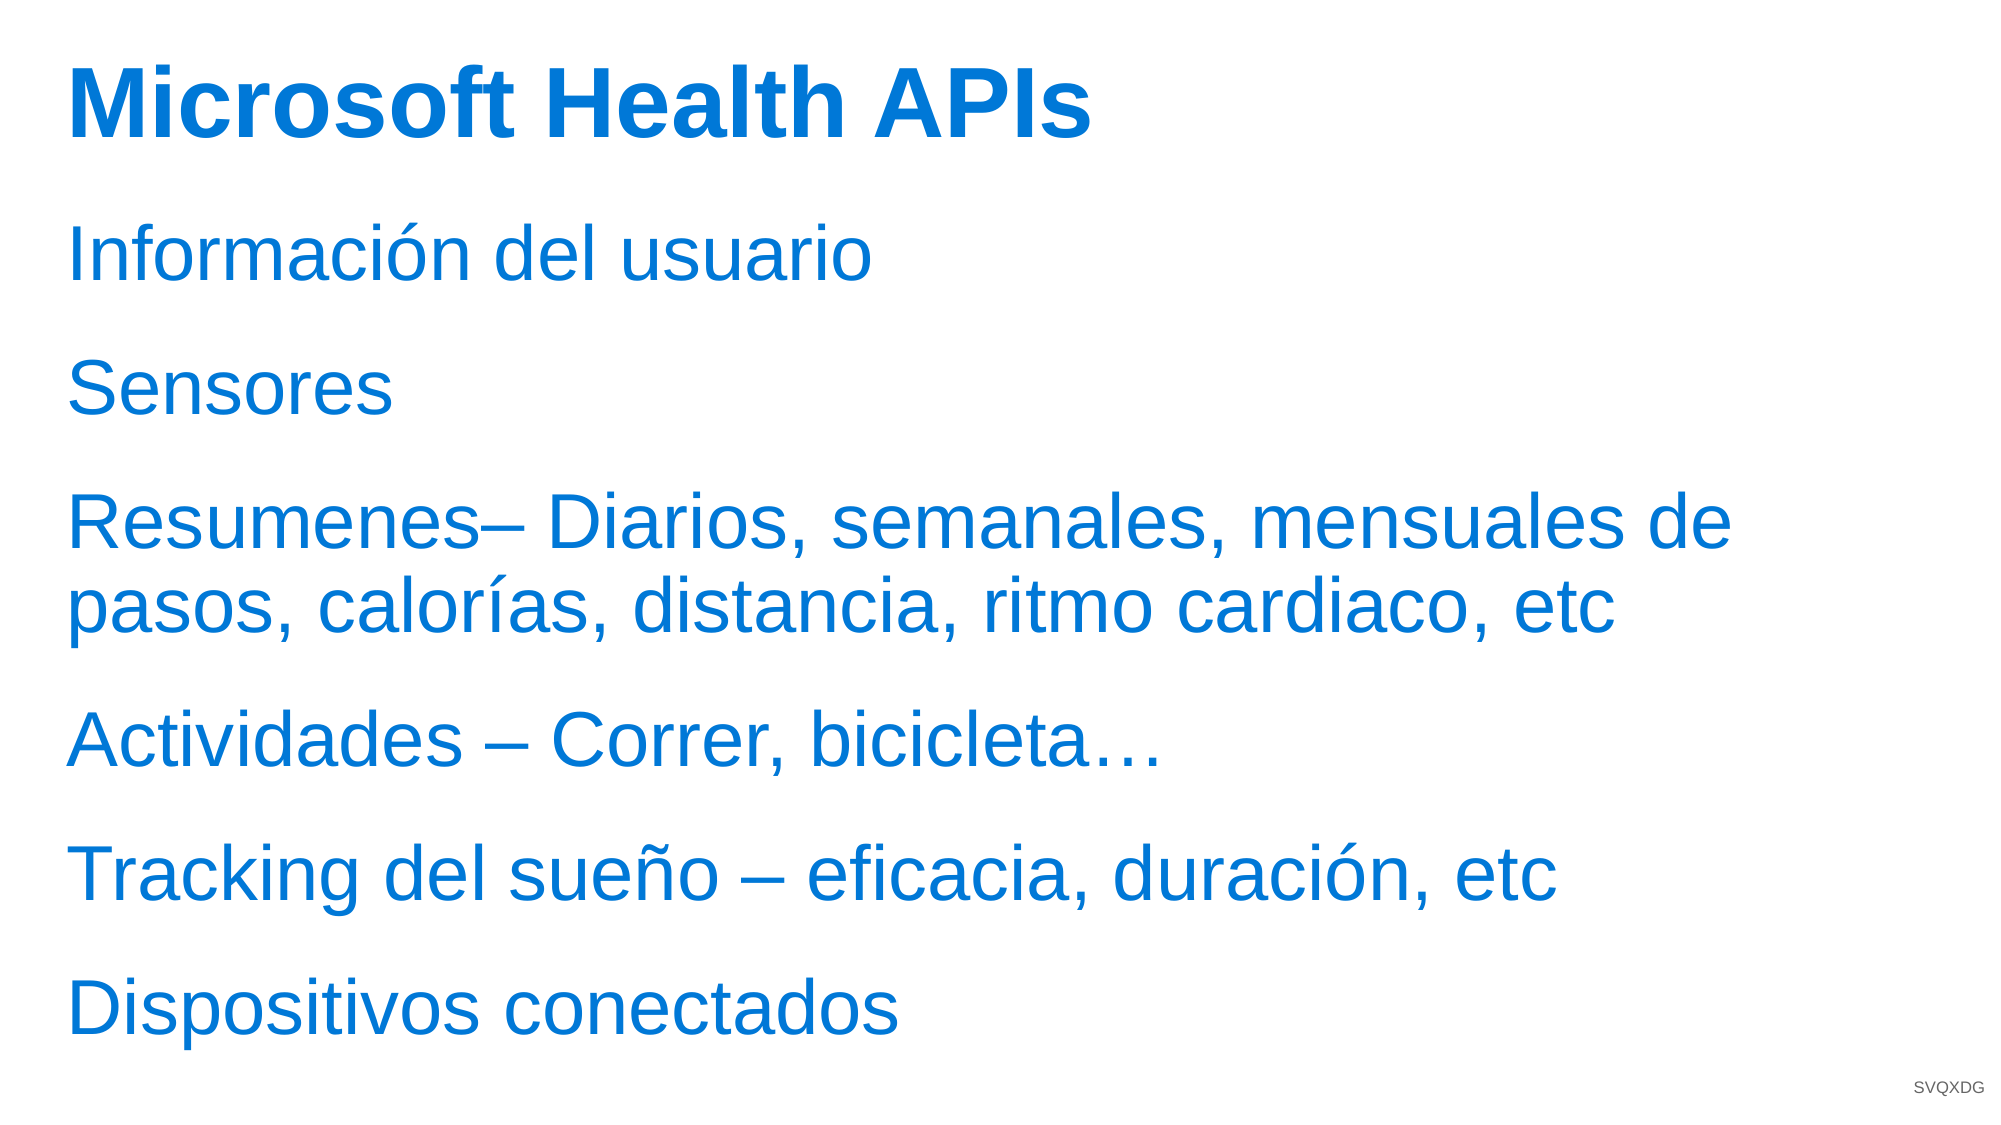

# Microsoft Health APIs
Información del usuario
Sensores
Resumenes– Diarios, semanales, mensuales de pasos, calorías, distancia, ritmo cardiaco, etc
Actividades – Correr, bicicleta…
Tracking del sueño – eficacia, duración, etc
Dispositivos conectados